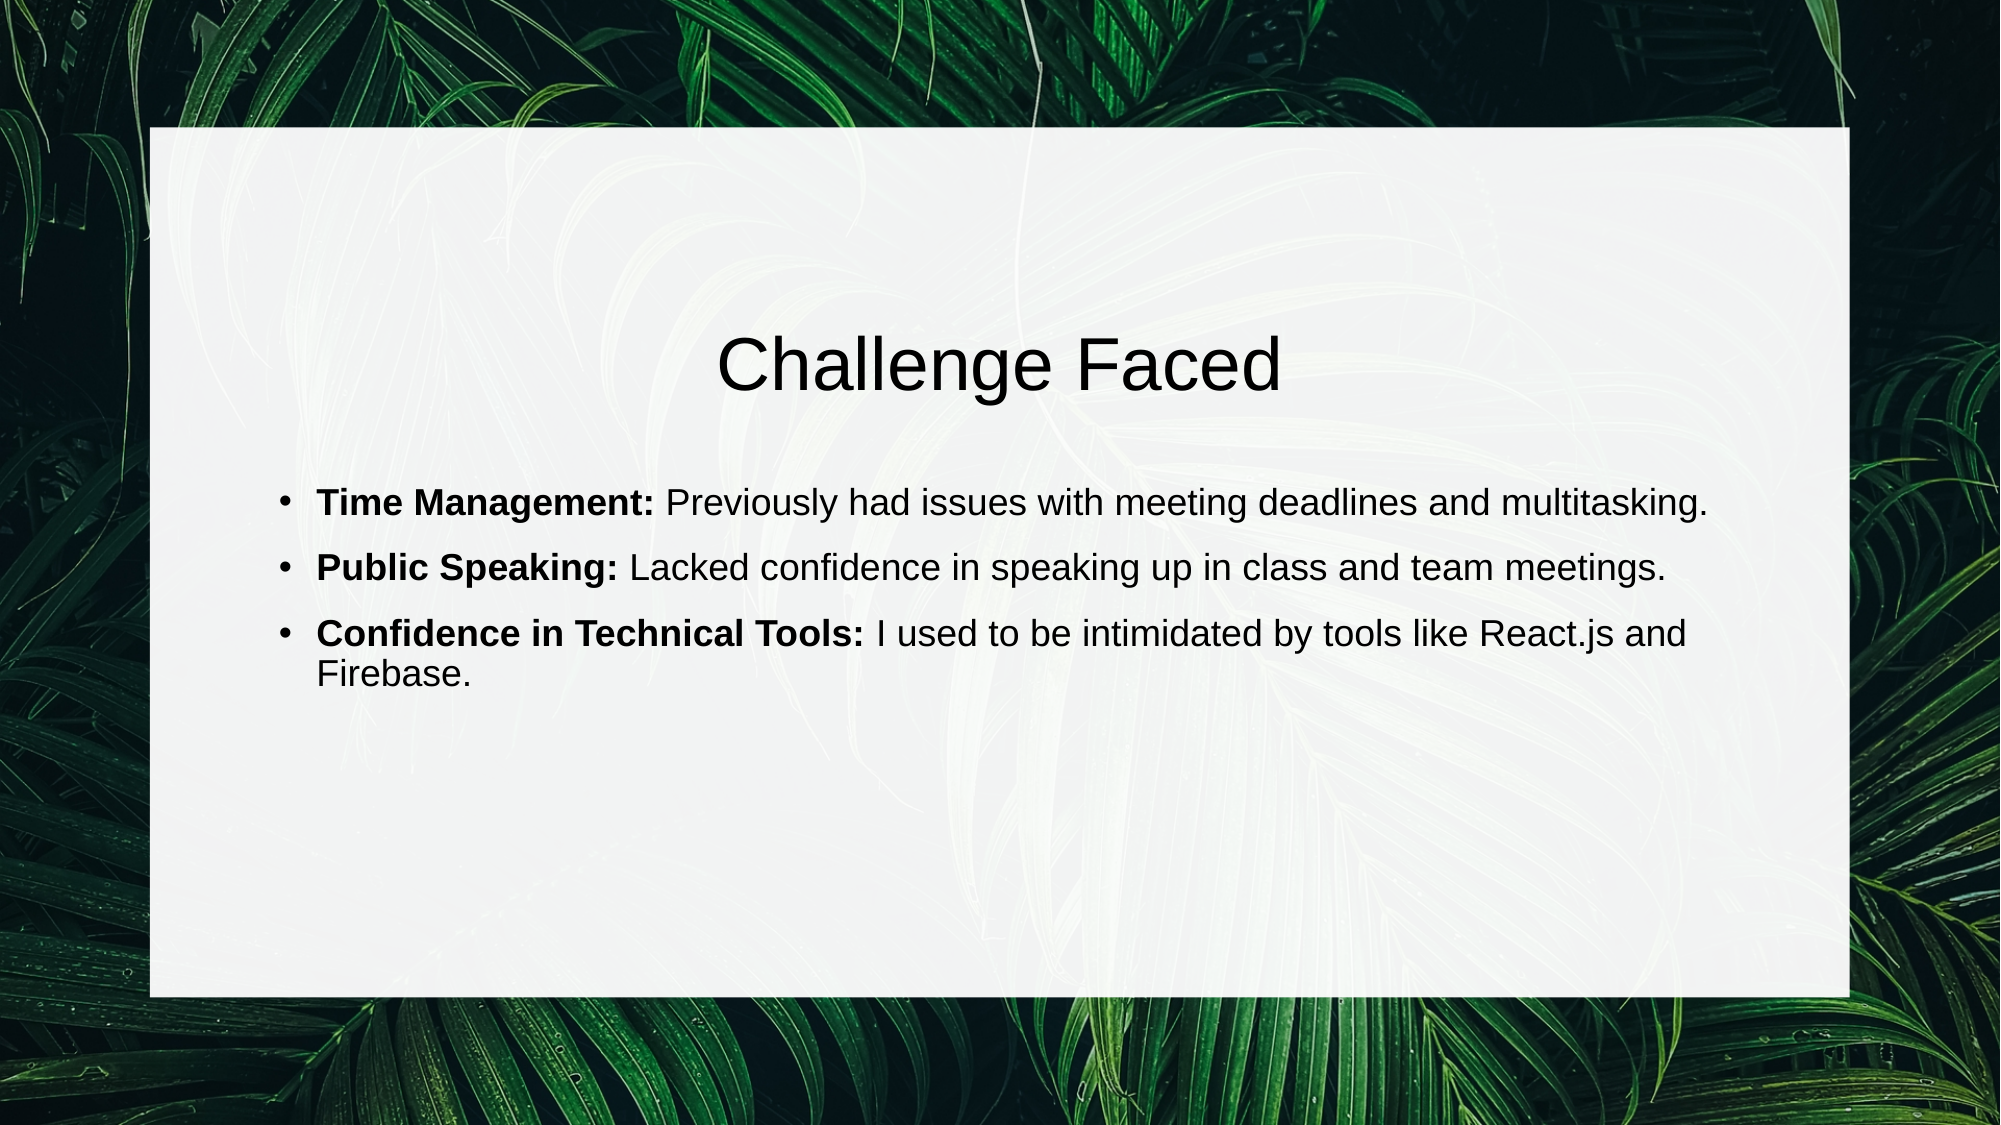

# Challenge Faced
Time Management: Previously had issues with meeting deadlines and multitasking.
Public Speaking: Lacked confidence in speaking up in class and team meetings.
Confidence in Technical Tools: I used to be intimidated by tools like React.js and Firebase.